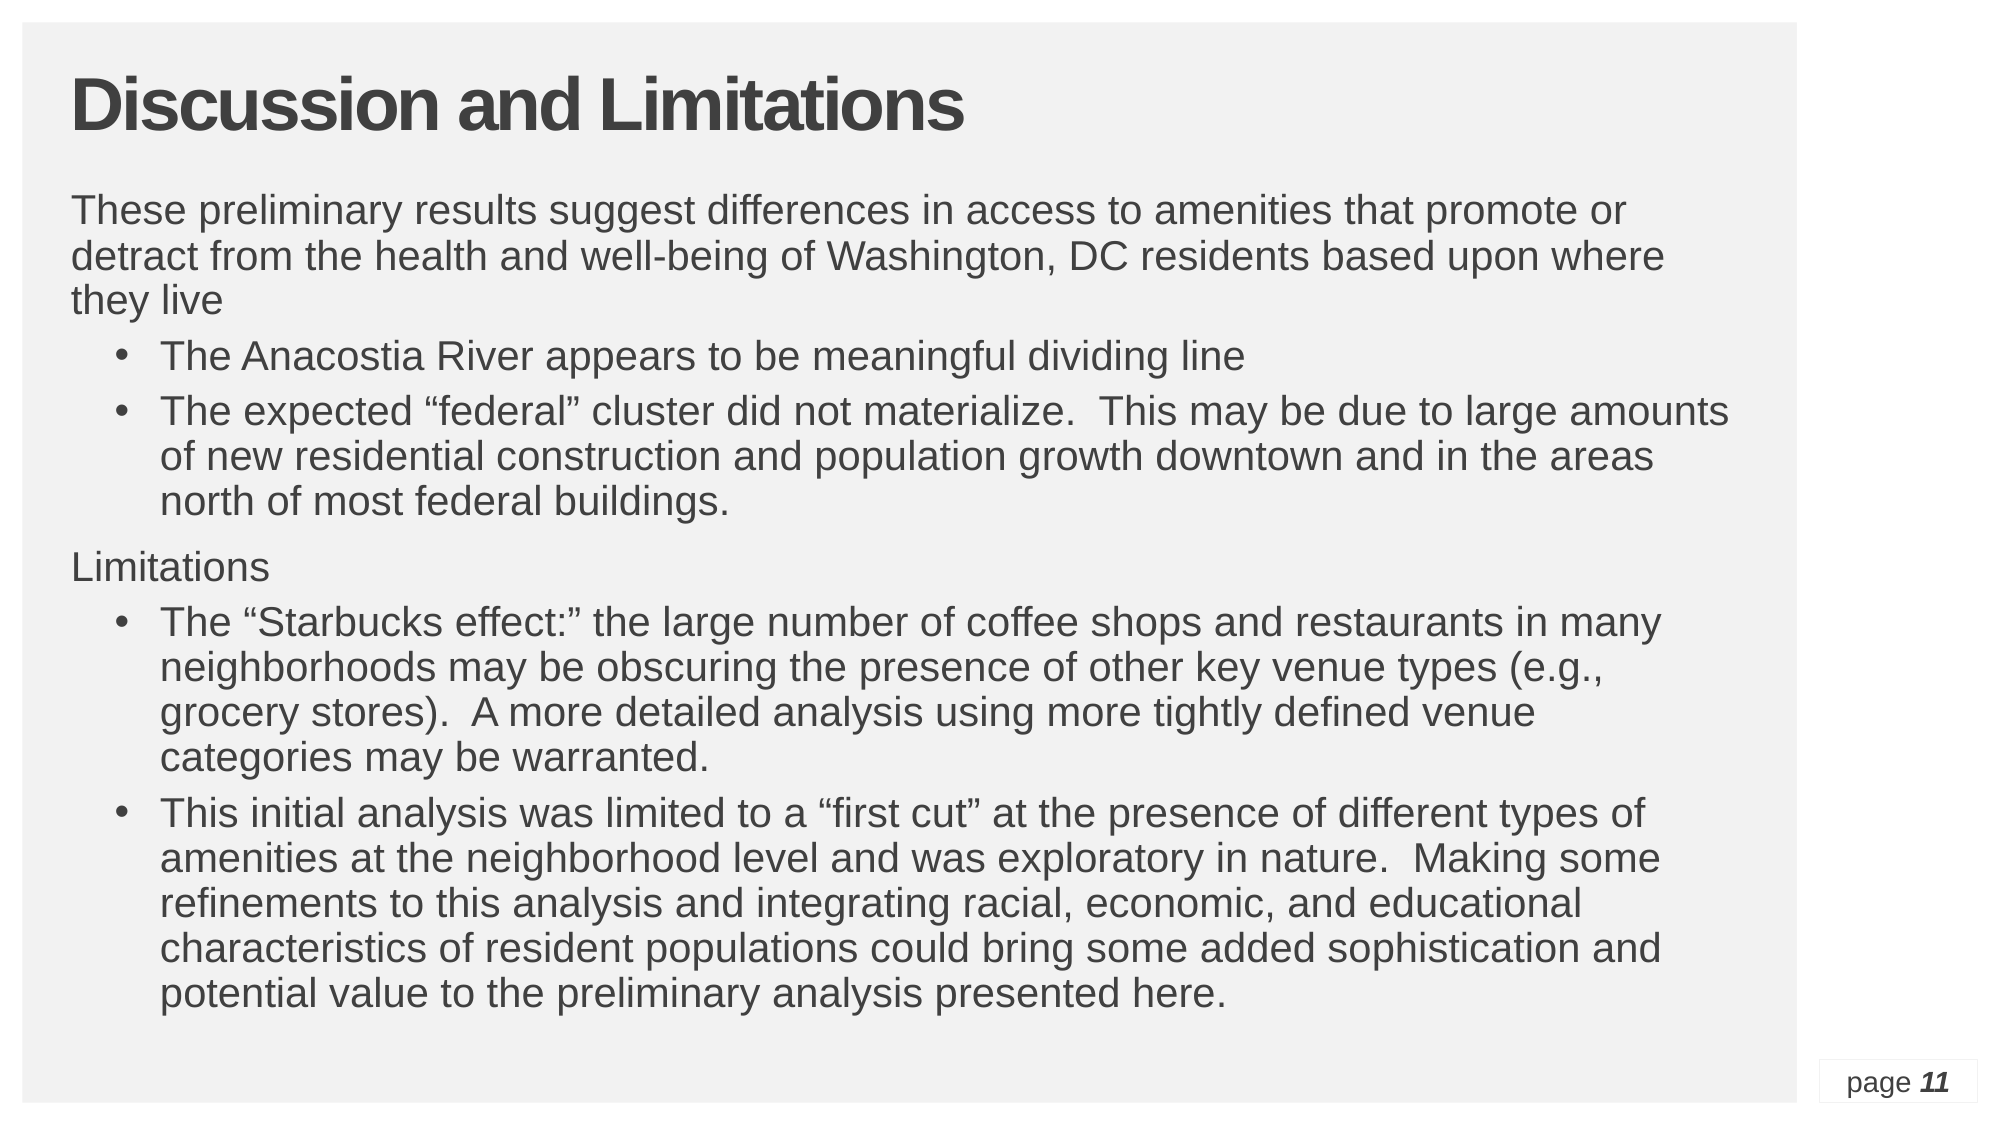

# Discussion and Limitations
These preliminary results suggest differences in access to amenities that promote or detract from the health and well-being of Washington, DC residents based upon where they live
The Anacostia River appears to be meaningful dividing line
The expected “federal” cluster did not materialize.  This may be due to large amounts of new residential construction and population growth downtown and in the areas north of most federal buildings.
Limitations
The “Starbucks effect:” the large number of coffee shops and restaurants in many neighborhoods may be obscuring the presence of other key venue types (e.g., grocery stores).  A more detailed analysis using more tightly defined venue categories may be warranted.
This initial analysis was limited to a “first cut” at the presence of different types of amenities at the neighborhood level and was exploratory in nature.  Making some refinements to this analysis and integrating racial, economic, and educational characteristics of resident populations could bring some added sophistication and potential value to the preliminary analysis presented here.
page 11